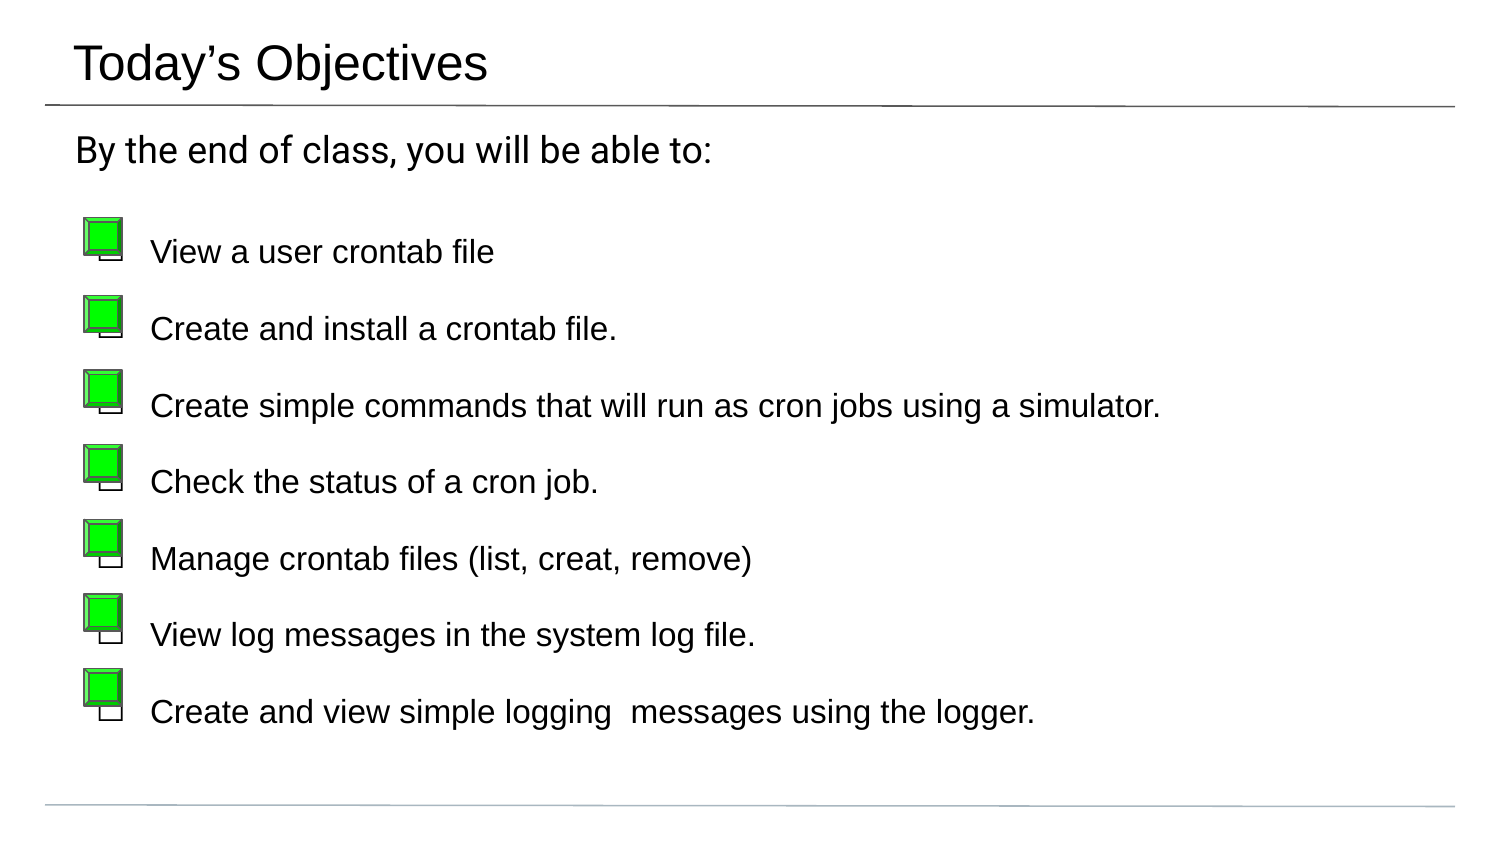

# Today’s Objectives

By the end of class, you will be able to:

View a user crontab file
Create and install a crontab file.
Create simple commands that will run as cron jobs using a simulator.
Check the status of a cron job.
Manage crontab files (list, creat, remove)
View log messages in the system log file.
Create and view simple logging  messages using the logger.